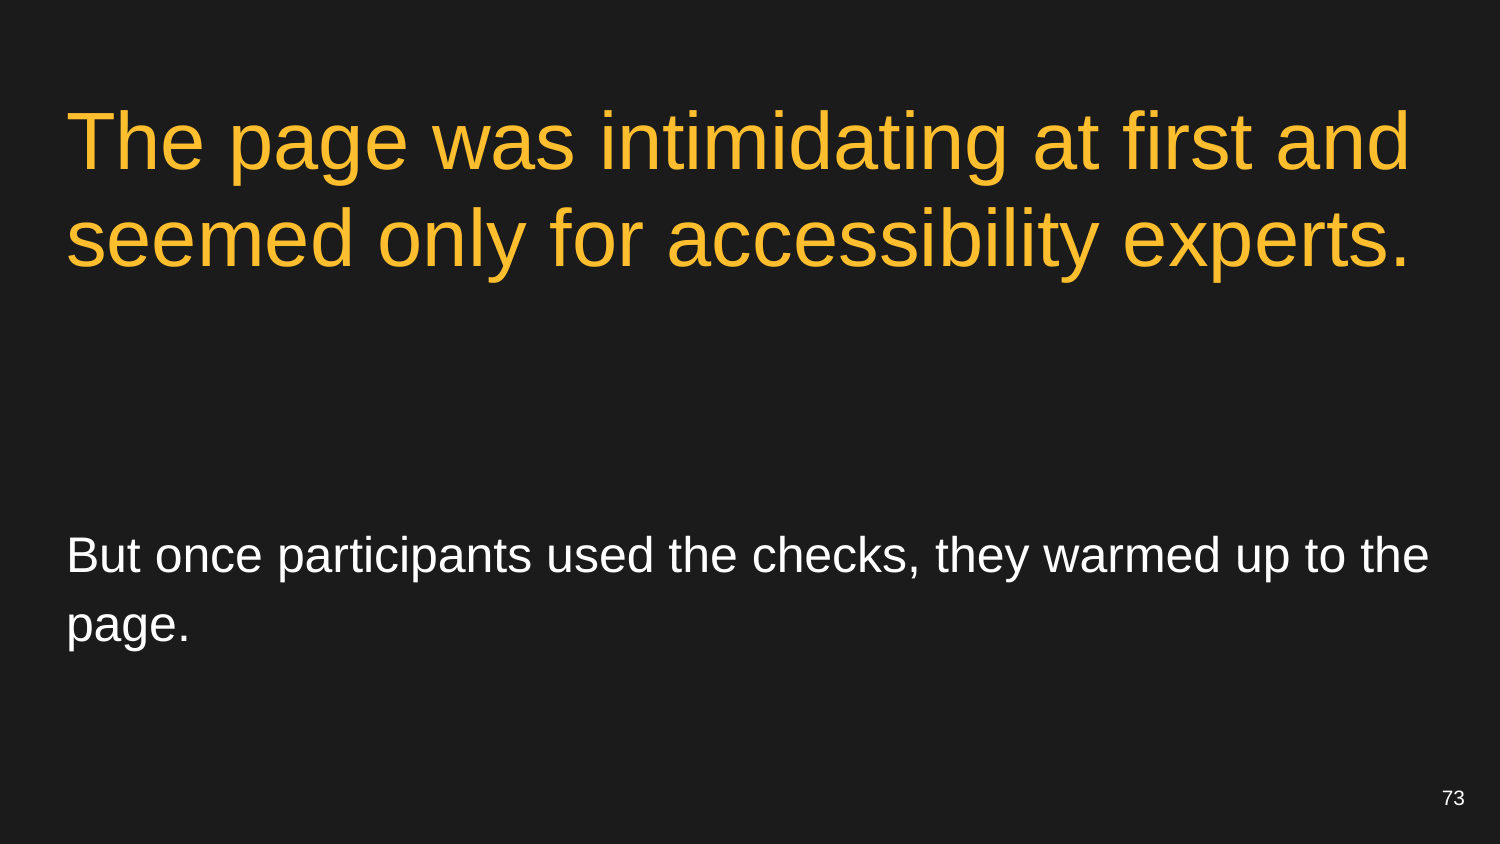

# The page was intimidating at first and seemed only for accessibility experts.
But once participants used the checks, they warmed up to the page.
73